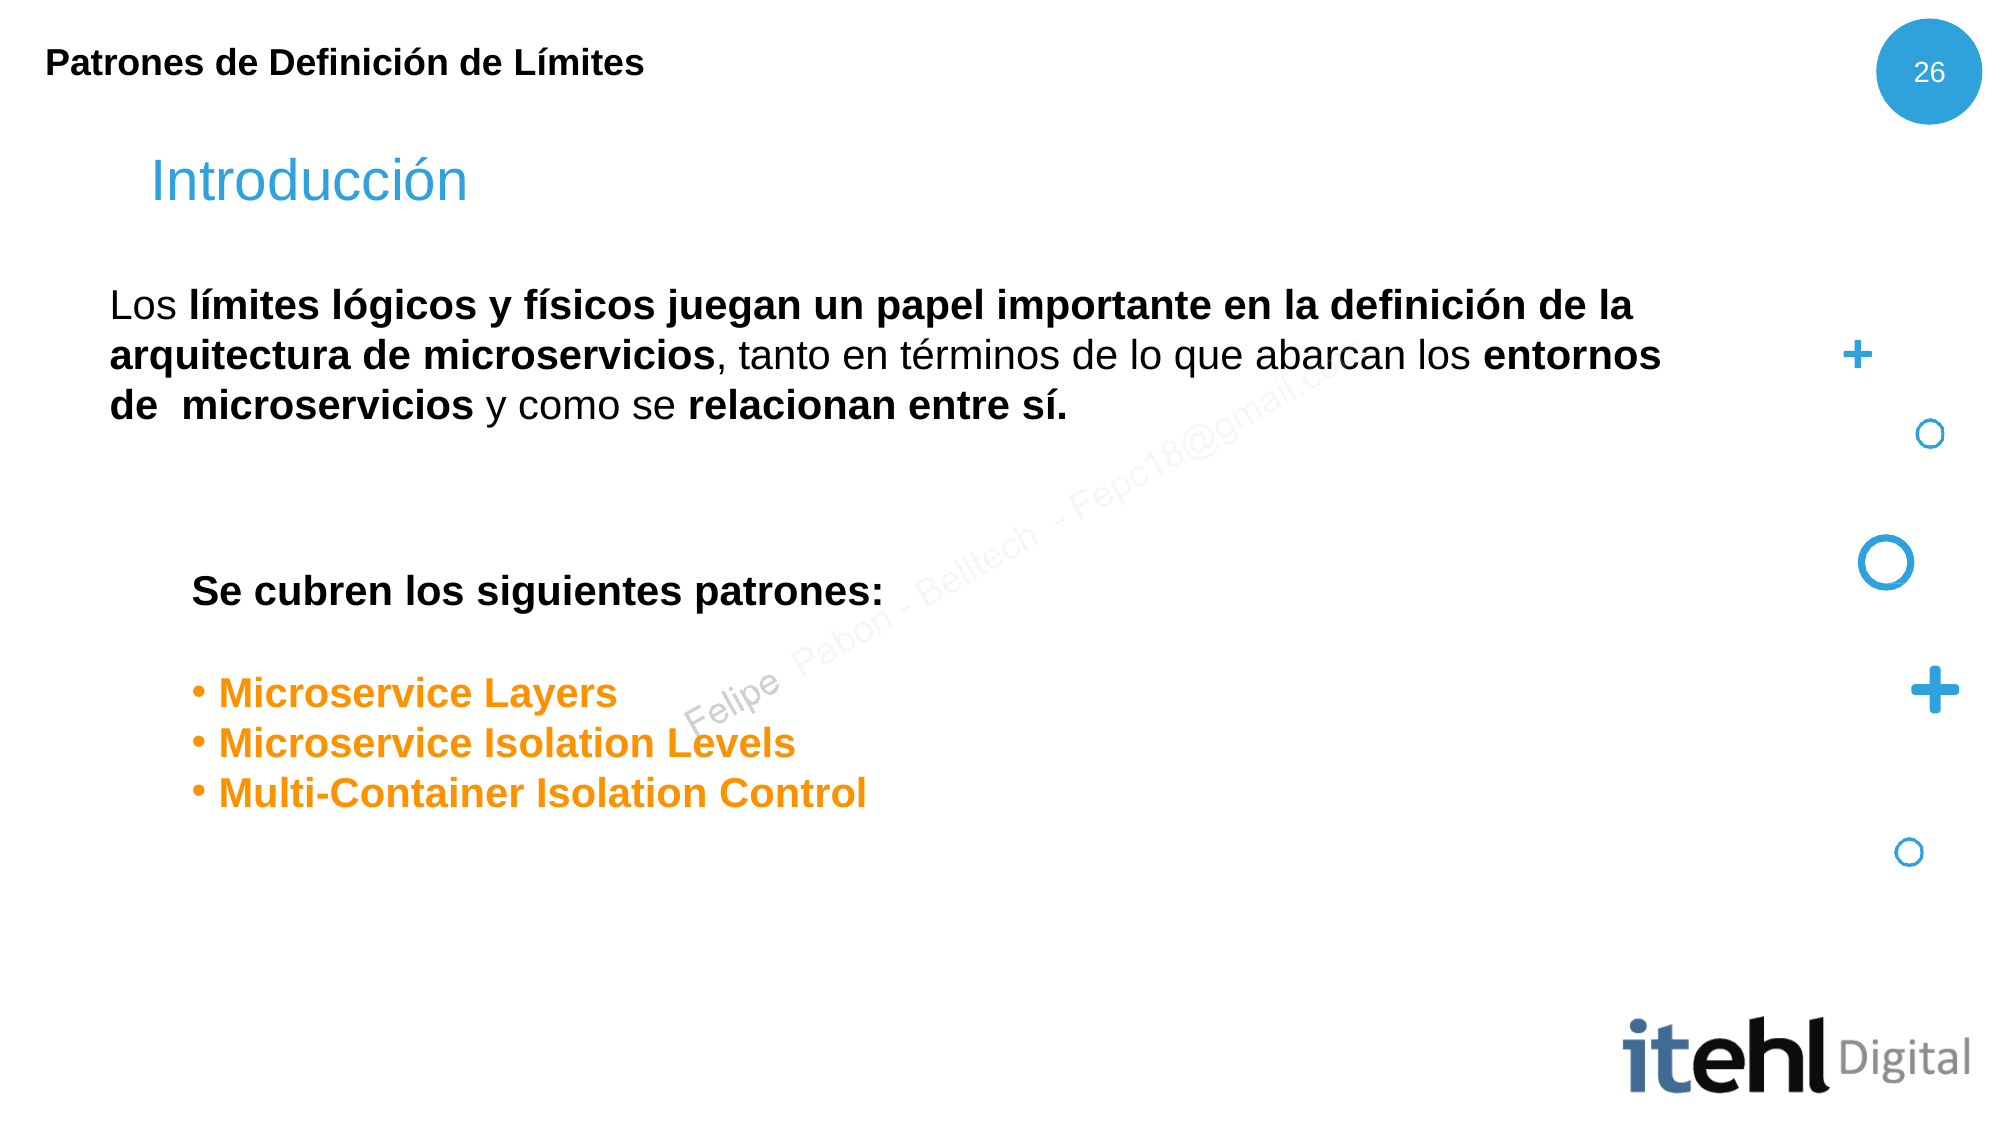

Patrones de Definición de Límites
26
# Introducción
Los límites lógicos y físicos juegan un papel importante en la definición de la  arquitectura de microservicios, tanto en términos de lo que abarcan los entornos de  microservicios y como se relacionan entre sí.

Se cubren los siguientes patrones:

Microservice Layers
Microservice Isolation Levels
Multi-Container Isolation Control